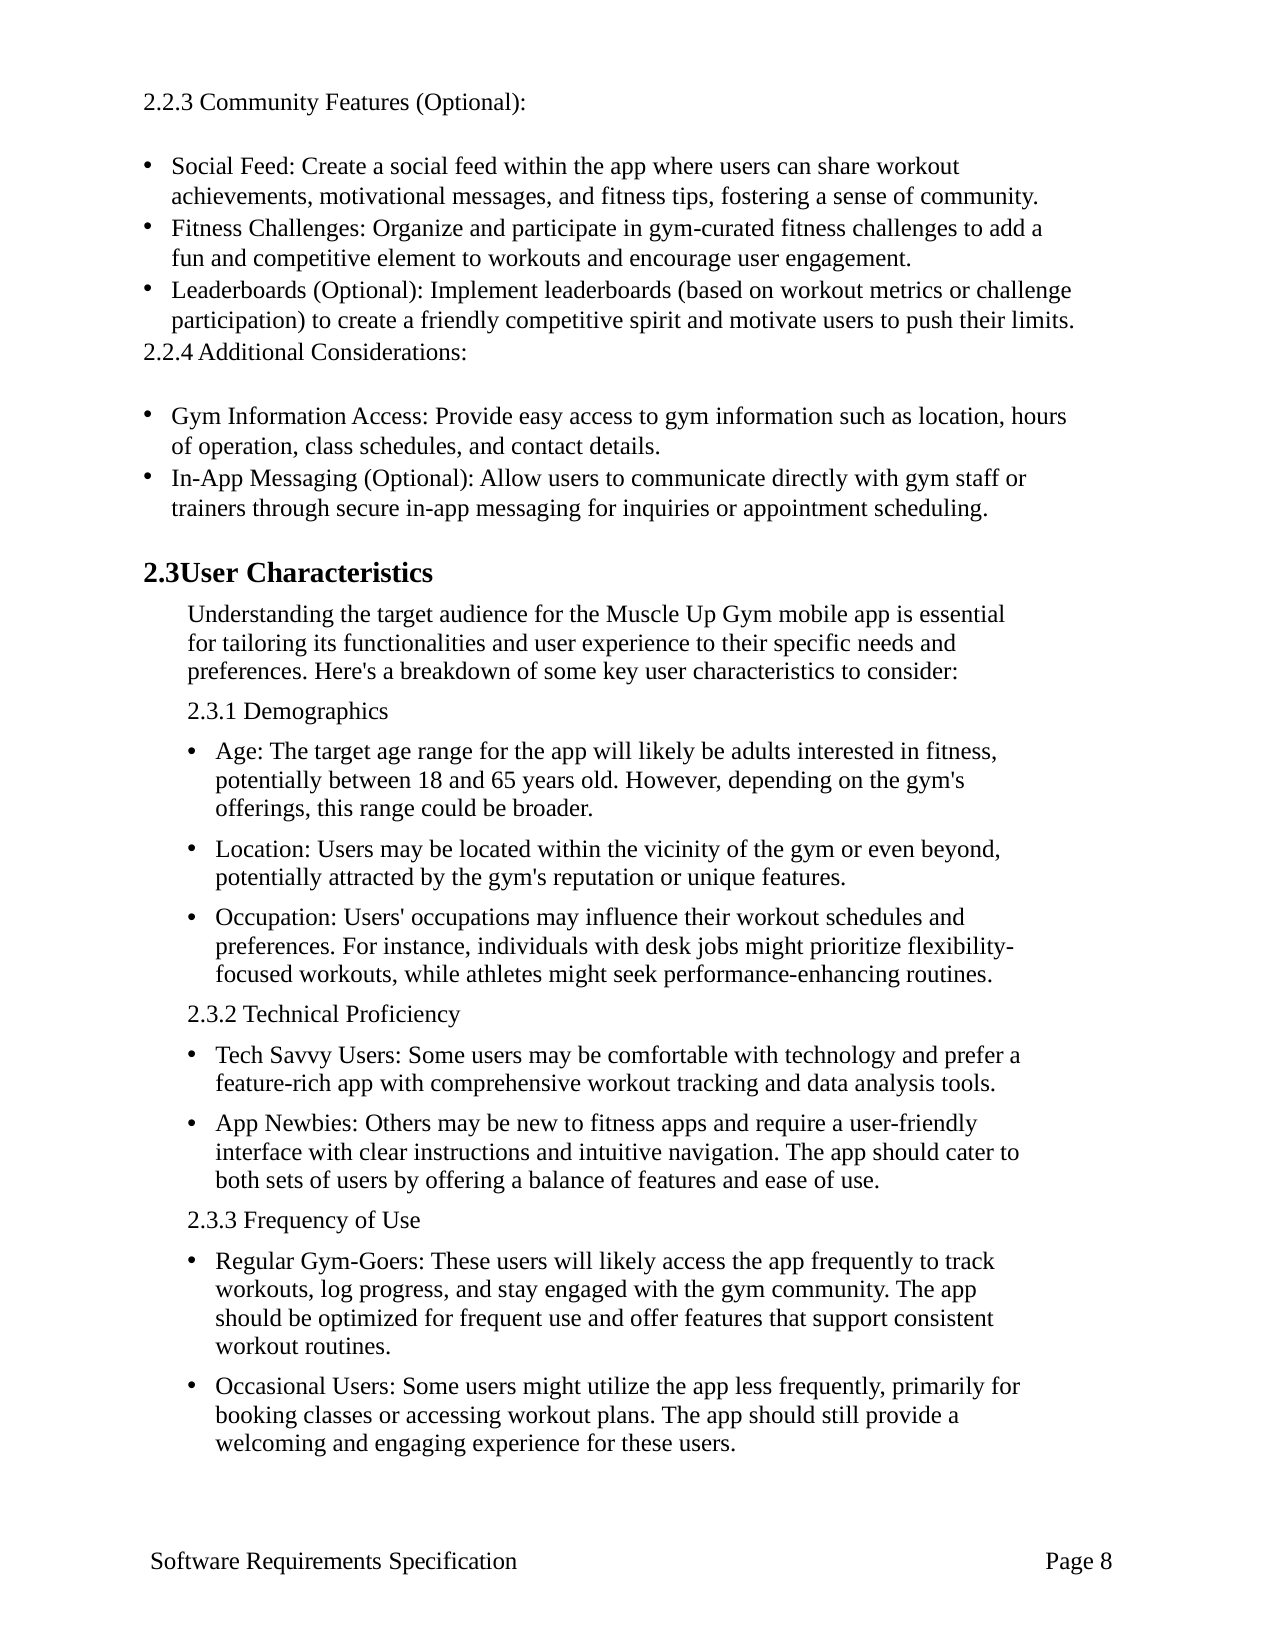

2.2.3 Community Features (Optional):

Social Feed: Create a social feed within the app where users can share workout achievements, motivational messages, and fitness tips, fostering a sense of community.
Fitness Challenges: Organize and participate in gym-curated fitness challenges to add a fun and competitive element to workouts and encourage user engagement.
Leaderboards (Optional): Implement leaderboards (based on workout metrics or challenge participation) to create a friendly competitive spirit and motivate users to push their limits.
2.2.4 Additional Considerations:

Gym Information Access: Provide easy access to gym information such as location, hours of operation, class schedules, and contact details.
In-App Messaging (Optional): Allow users to communicate directly with gym staff or trainers through secure in-app messaging for inquiries or appointment scheduling.

2.3User Characteristics
Understanding the target audience for the Muscle Up Gym mobile app is essential for tailoring its functionalities and user experience to their specific needs and preferences. Here's a breakdown of some key user characteristics to consider:
2.3.1 Demographics
Age: The target age range for the app will likely be adults interested in fitness, potentially between 18 and 65 years old. However, depending on the gym's offerings, this range could be broader.
Location: Users may be located within the vicinity of the gym or even beyond, potentially attracted by the gym's reputation or unique features.
Occupation: Users' occupations may influence their workout schedules and preferences. For instance, individuals with desk jobs might prioritize flexibility-focused workouts, while athletes might seek performance-enhancing routines.
2.3.2 Technical Proficiency
Tech Savvy Users: Some users may be comfortable with technology and prefer a feature-rich app with comprehensive workout tracking and data analysis tools.
App Newbies: Others may be new to fitness apps and require a user-friendly interface with clear instructions and intuitive navigation. The app should cater to both sets of users by offering a balance of features and ease of use.
2.3.3 Frequency of Use
Regular Gym-Goers: These users will likely access the app frequently to track workouts, log progress, and stay engaged with the gym community. The app should be optimized for frequent use and offer features that support consistent workout routines.
Occasional Users: Some users might utilize the app less frequently, primarily for booking classes or accessing workout plans. The app should still provide a welcoming and engaging experience for these users.

Software Requirements Specification
Page 8